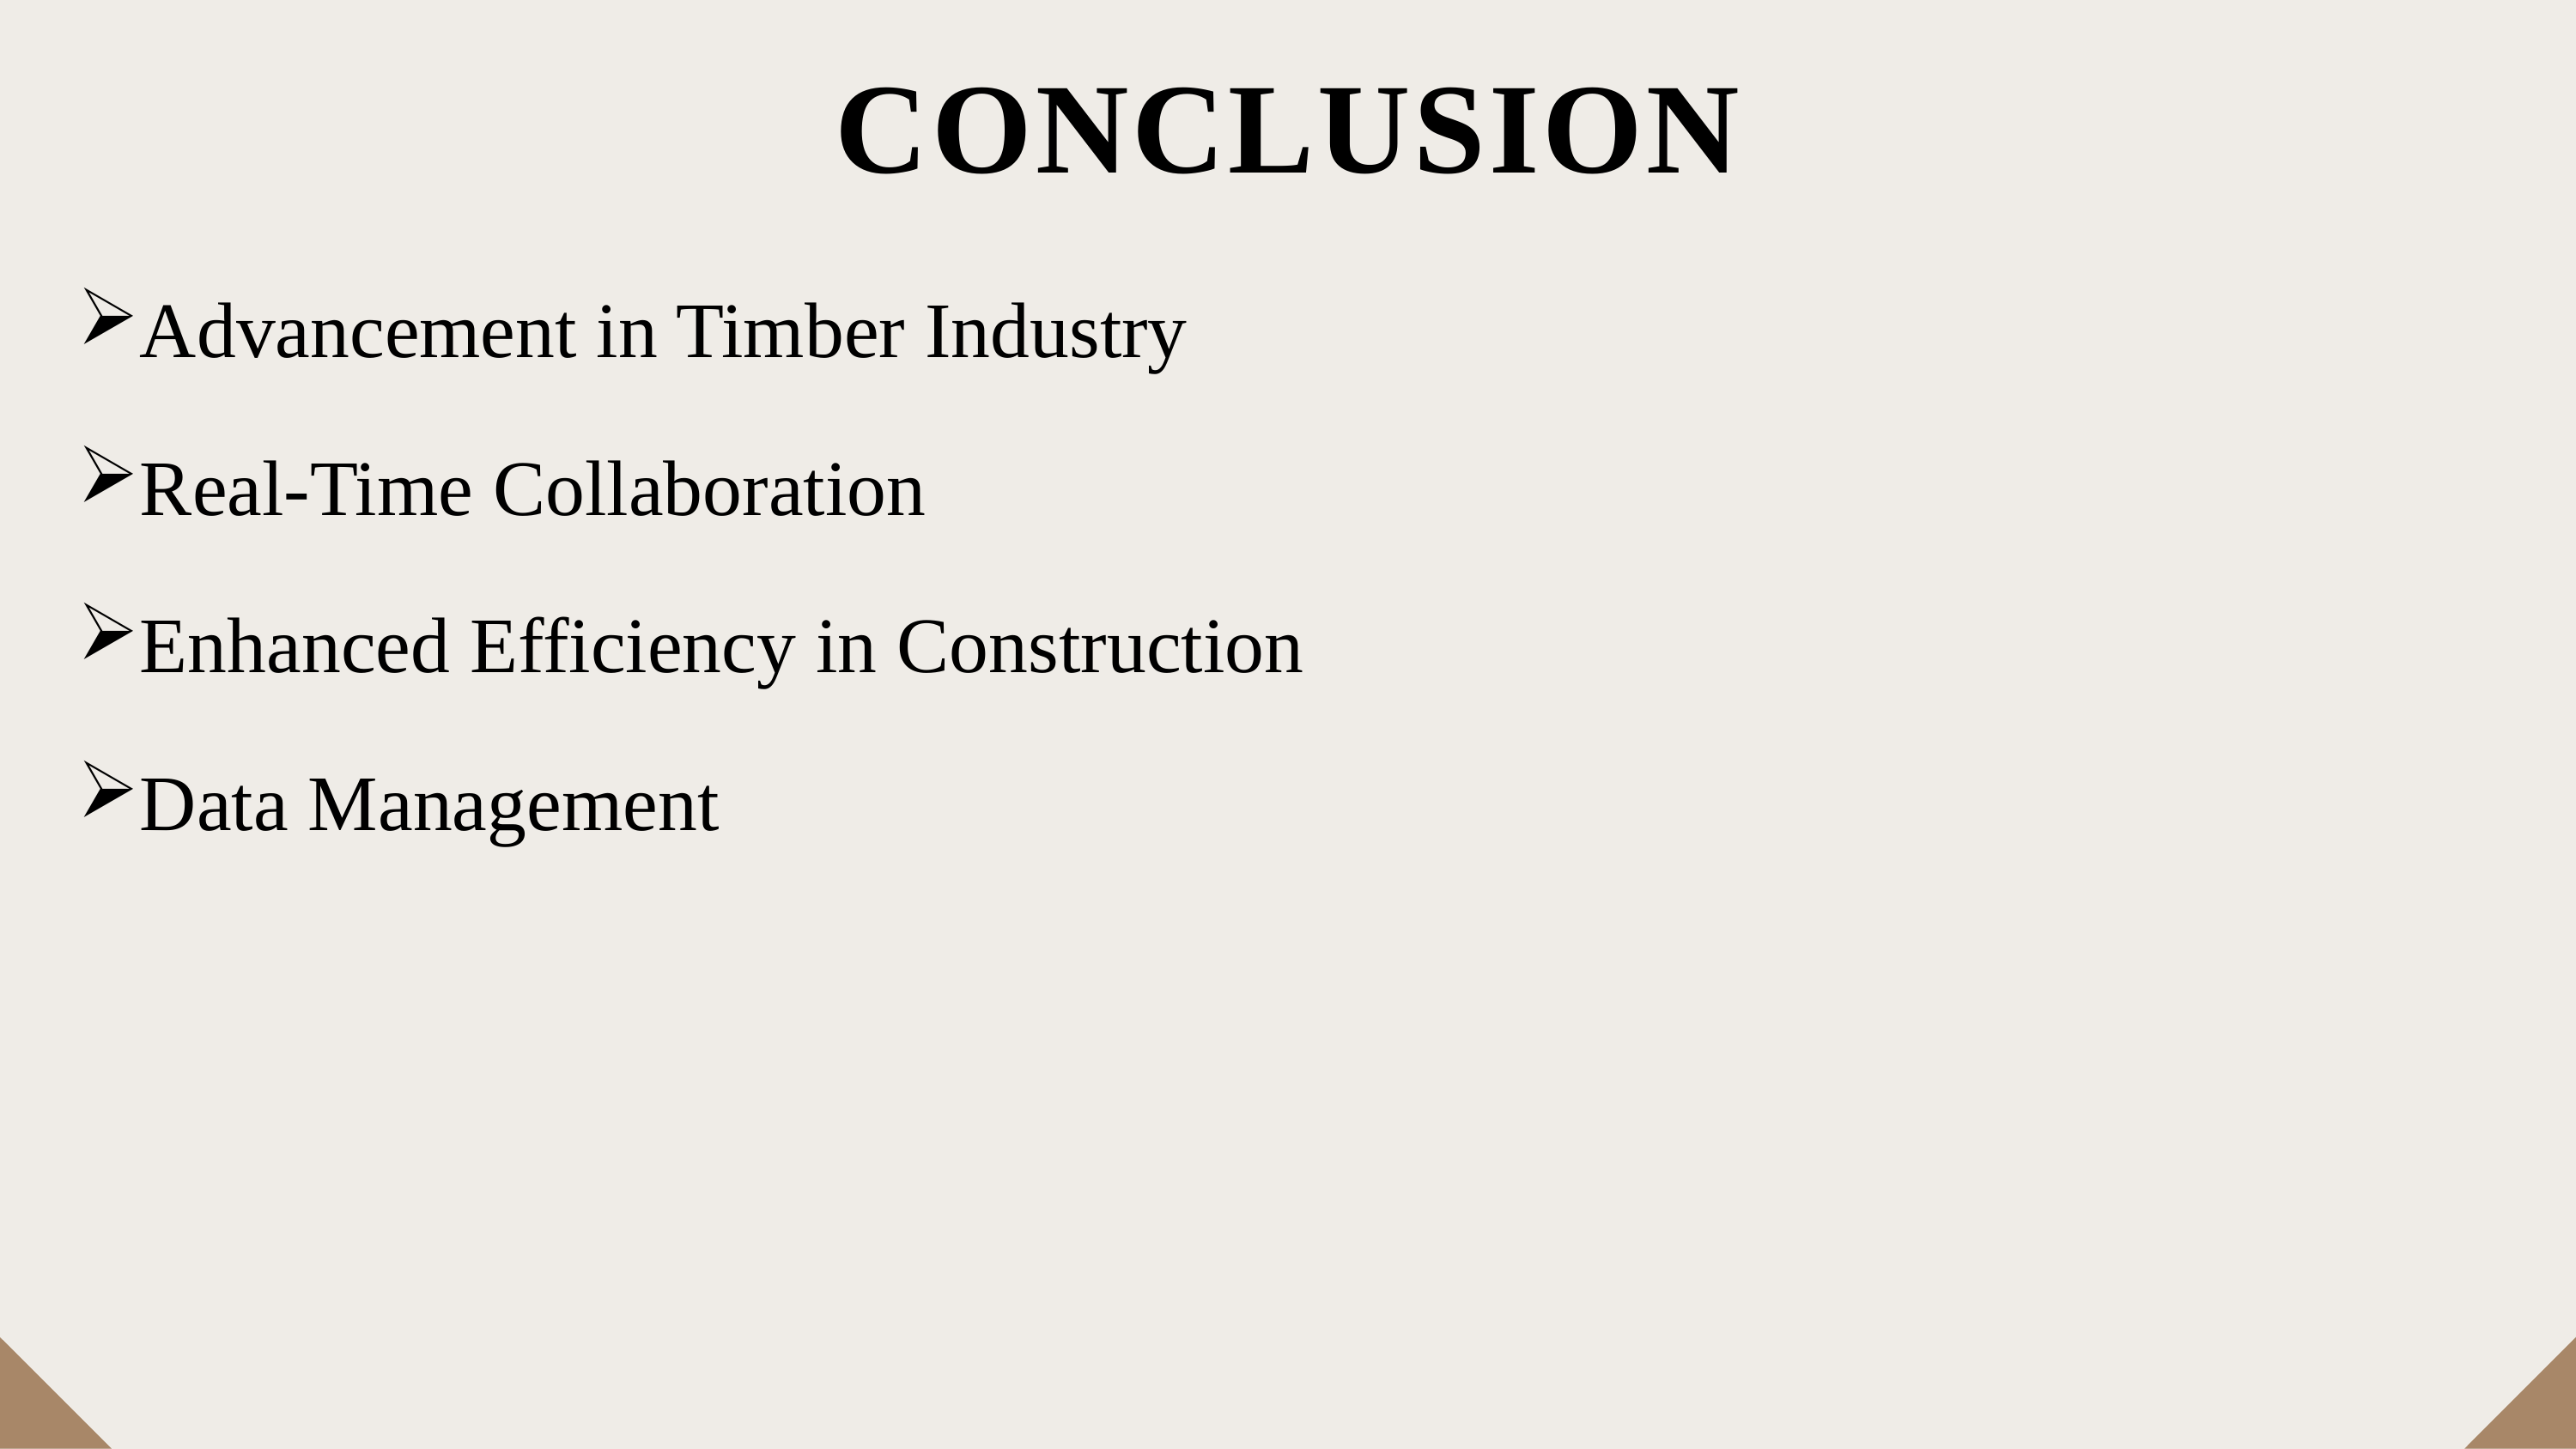

# CONCLUSION
SALFORD & CO.
Page 09
Advancement in Timber Industry
Real-Time Collaboration
Enhanced Efficiency in Construction
Data Management
High Quality
Great Design
Nice Decoration